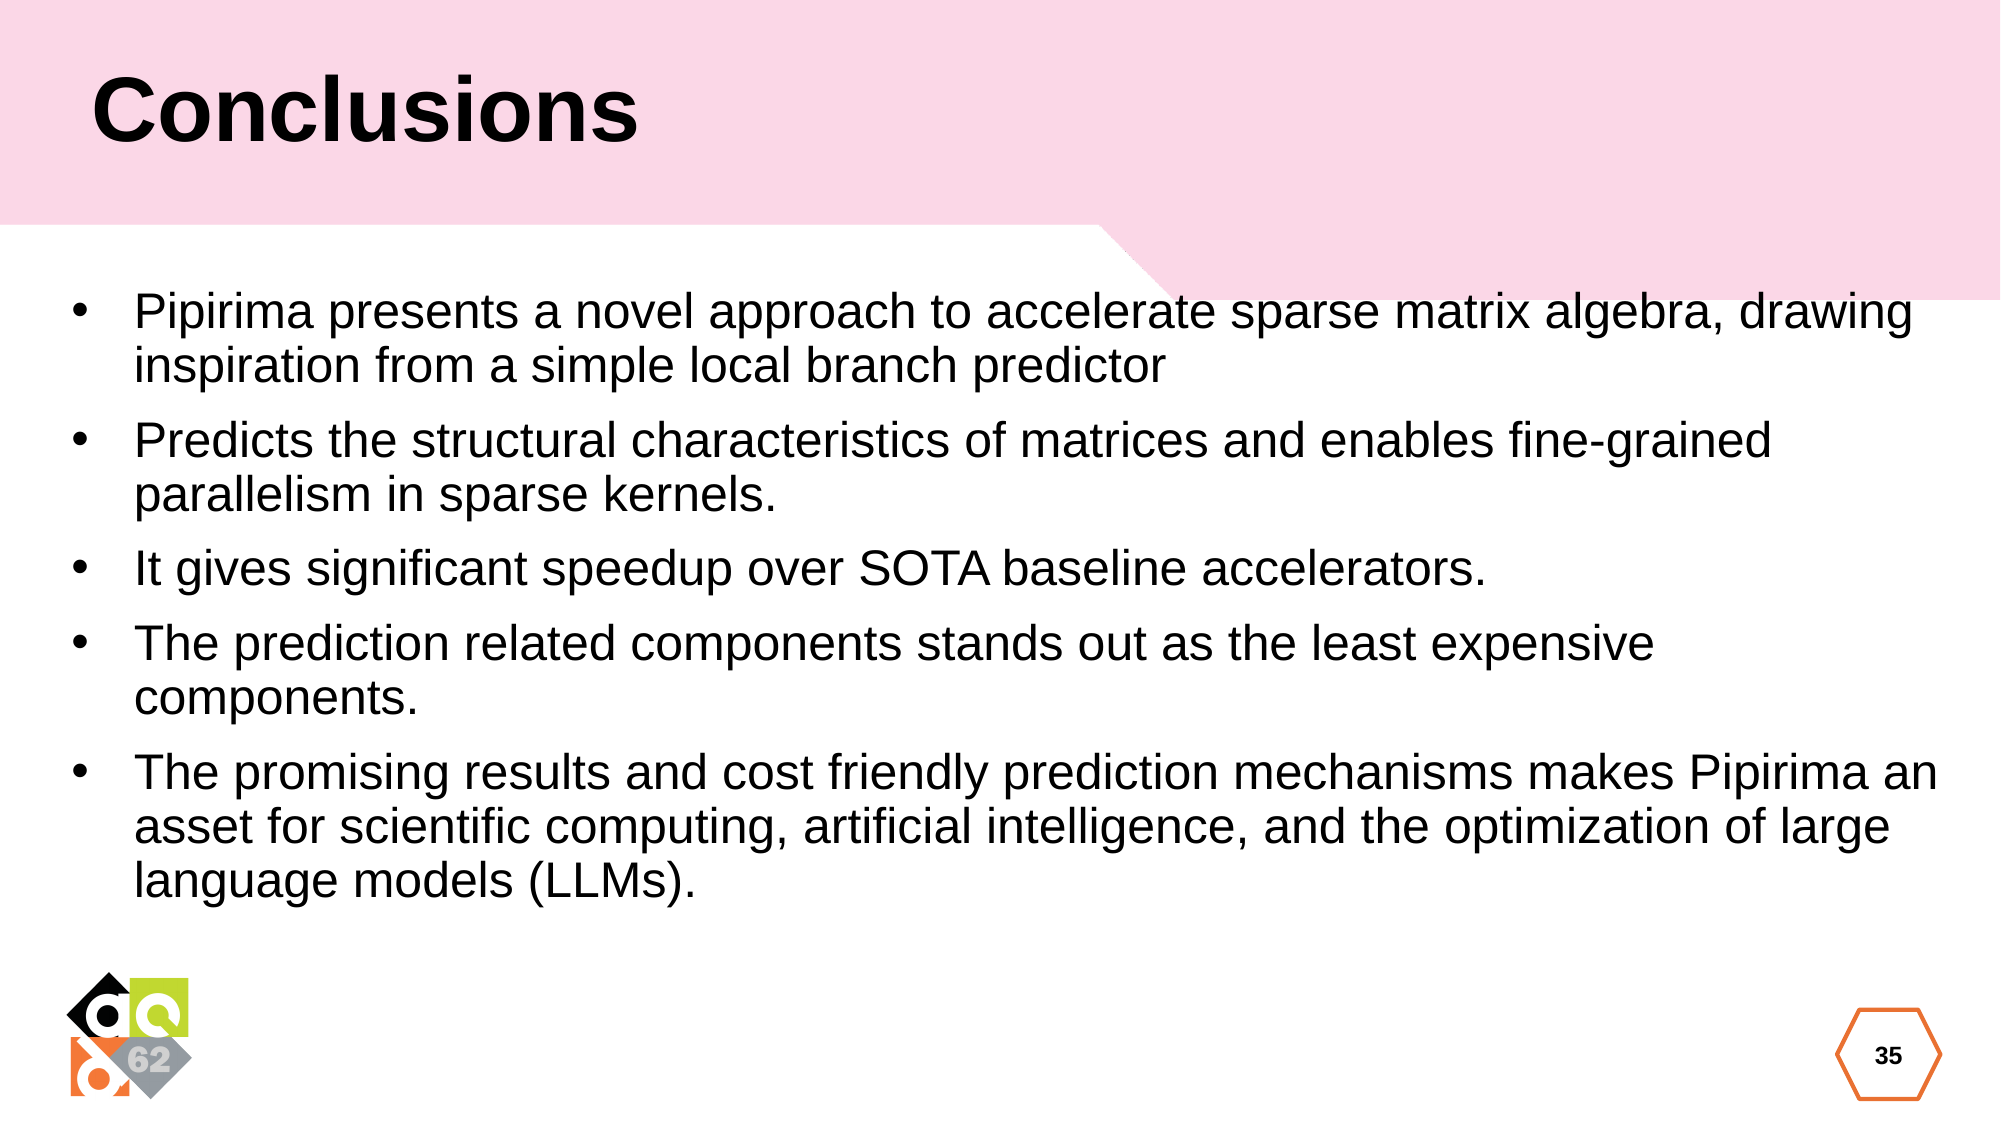

# Conclusions
Pipirima presents a novel approach to accelerate sparse matrix algebra, drawing inspiration from a simple local branch predictor
Predicts the structural characteristics of matrices and enables fine-grained parallelism in sparse kernels.
It gives significant speedup over SOTA baseline accelerators.
The prediction related components stands out as the least expensive components.
The promising results and cost friendly prediction mechanisms makes Pipirima an asset for scientific computing, artificial intelligence, and the optimization of large language models (LLMs).
35